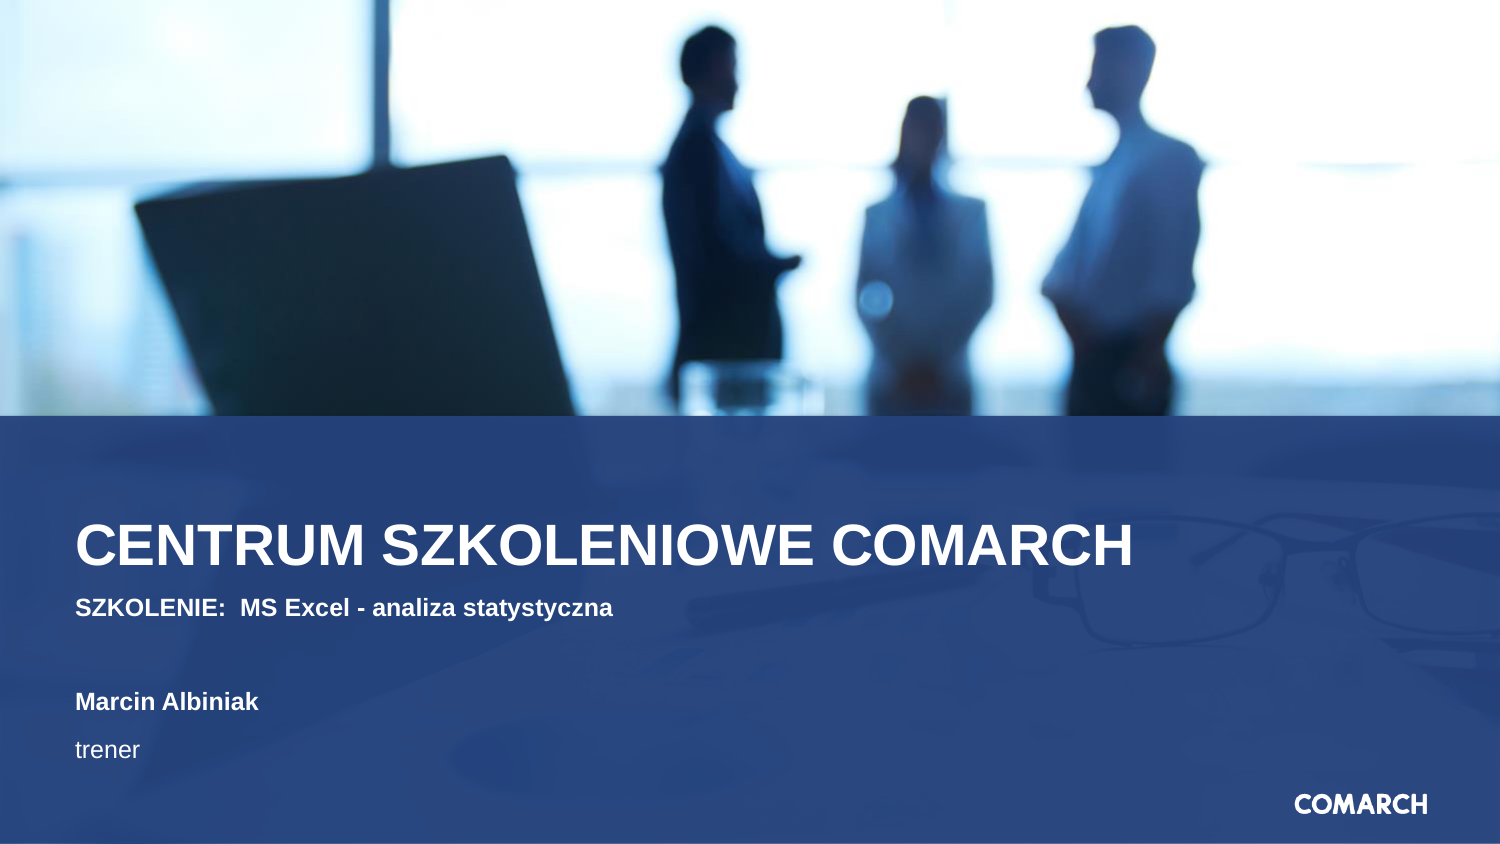

# CENTRUM SZKOLENIOWE COMARCH
SZKOLENIE:  MS Excel - analiza statystyczna
Marcin Albiniak
trener